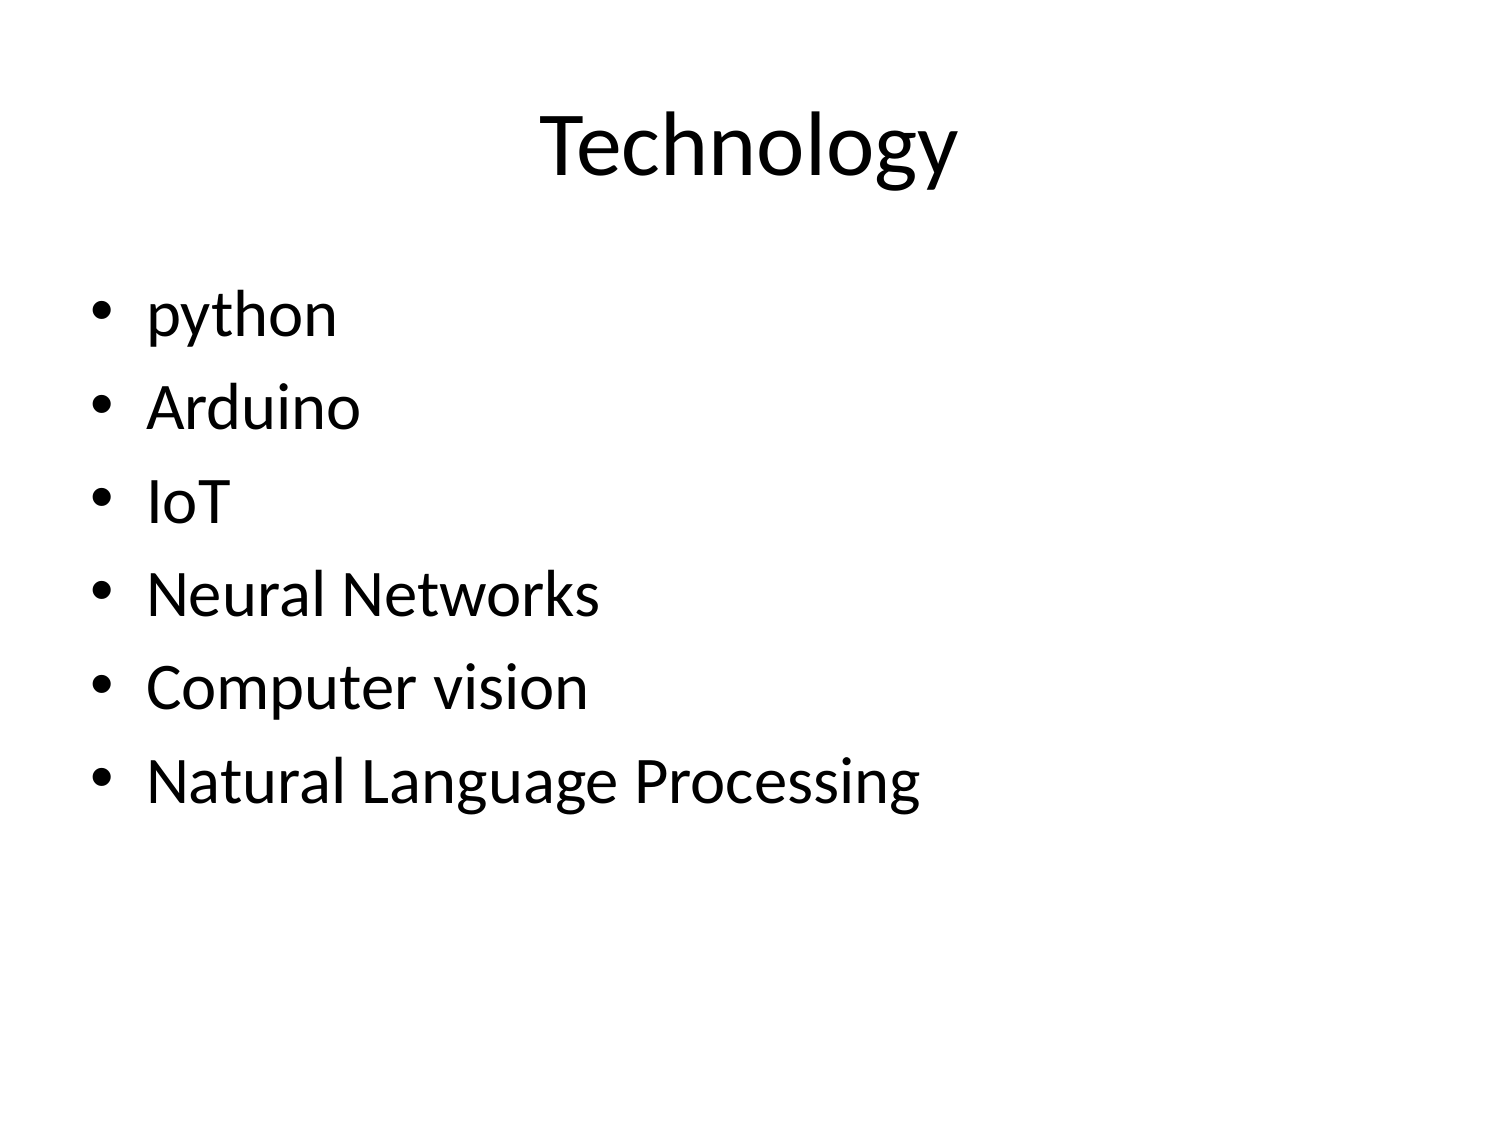

Technology
python
Arduino
IoT
Neural Networks
Computer vision
Natural Language Processing